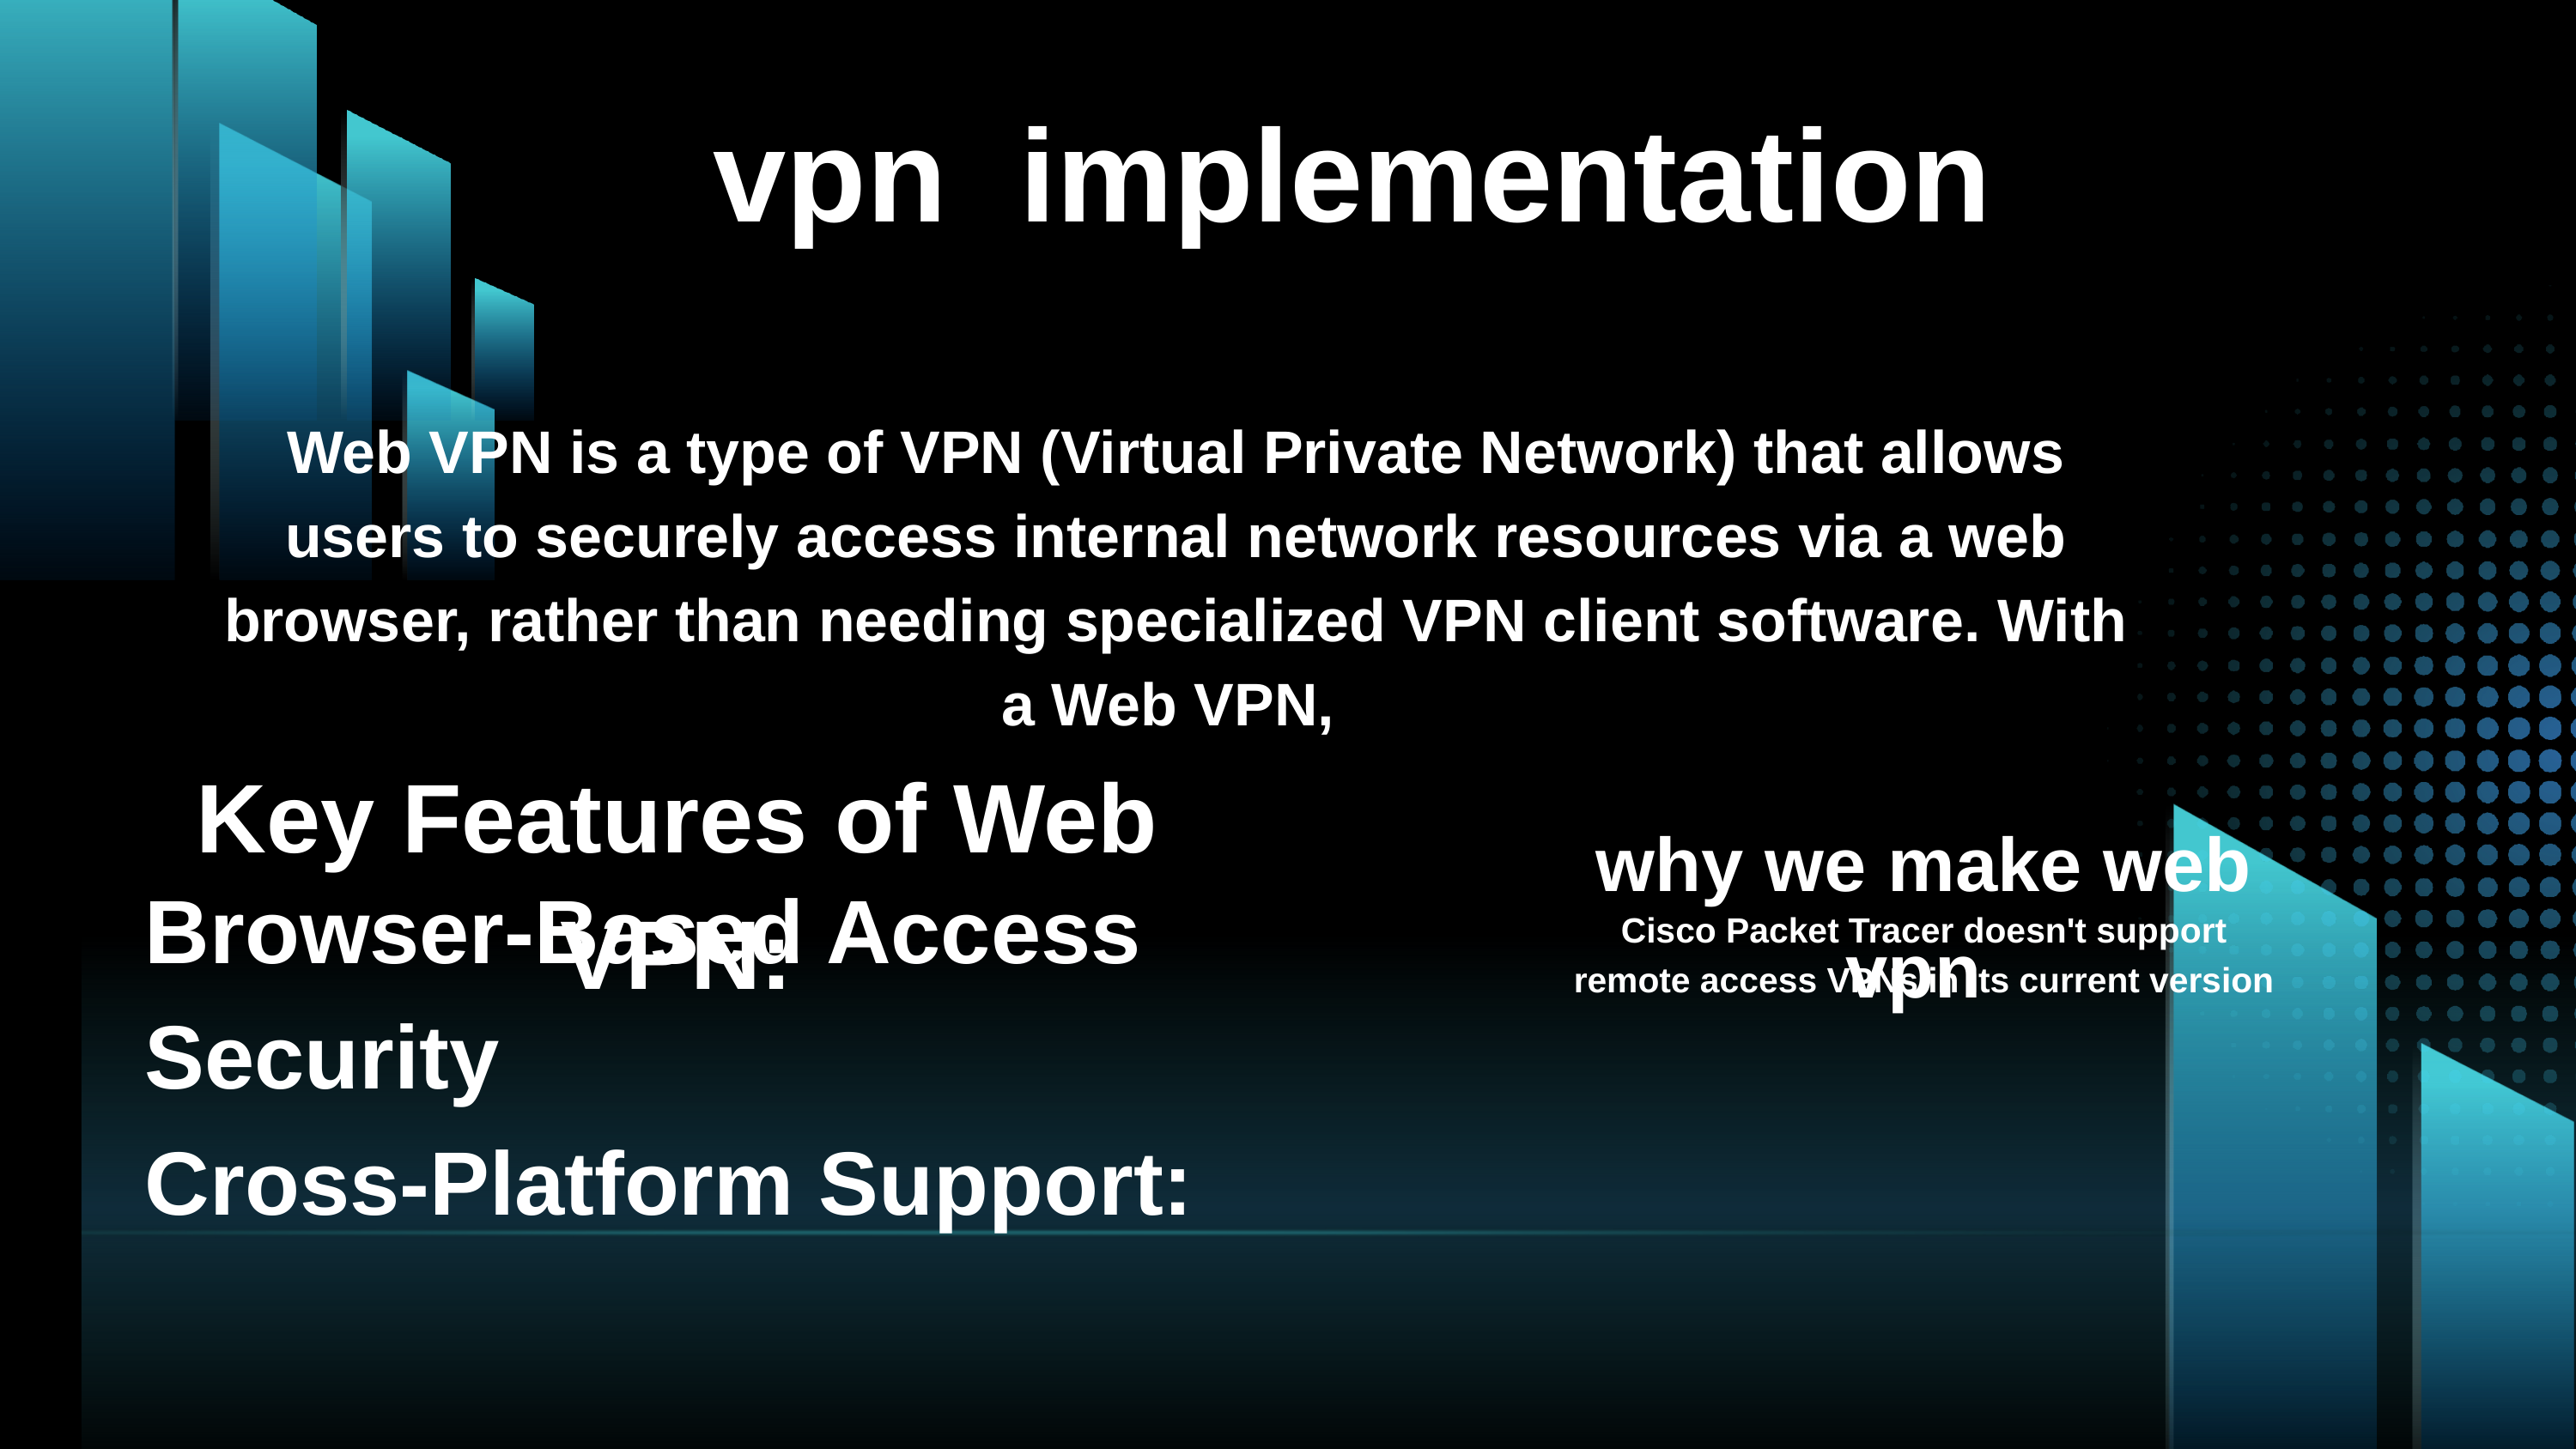

vpn  implementation

Web VPN is a type of VPN (Virtual Private Network) that allows users to securely access internal network resources via a web browser, rather than needing specialized VPN client software. With a Web VPN,
Key Features of Web VPN:
why we make web vpn

Browser-Based Access
Security
Cross-Platform Support:
Cisco Packet Tracer doesn't support remote access VPNs in its current version